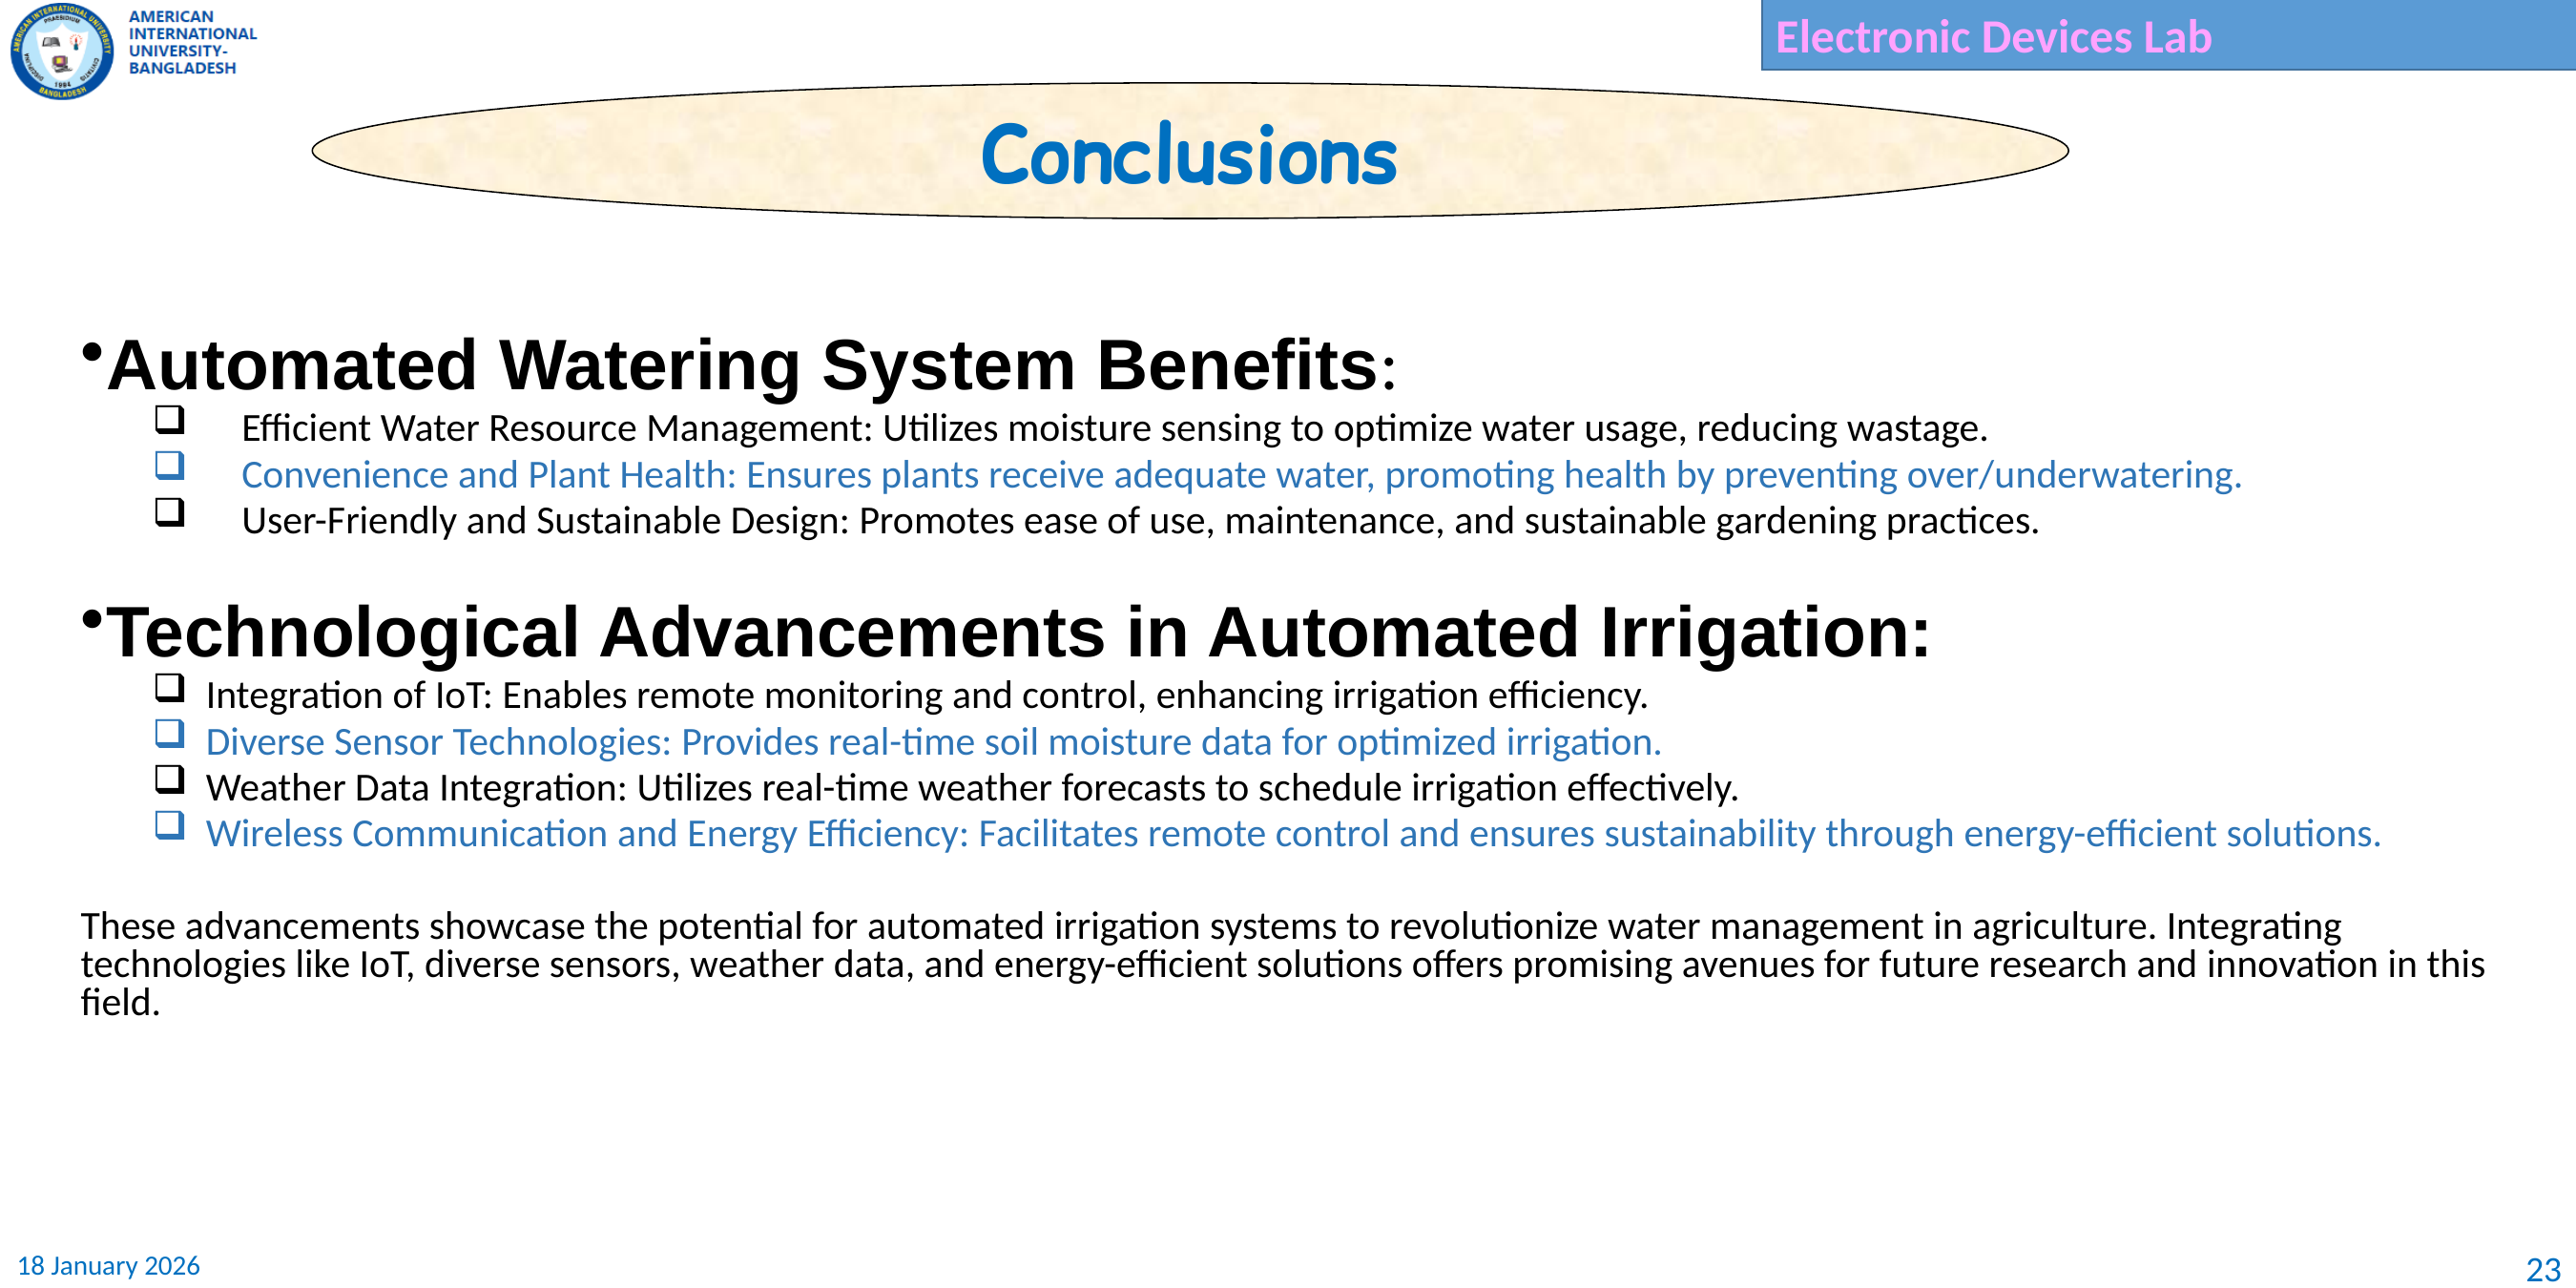

Conclusions
Automated Watering System Benefits:
Efficient Water Resource Management: Utilizes moisture sensing to optimize water usage, reducing wastage.
Convenience and Plant Health: Ensures plants receive adequate water, promoting health by preventing over/underwatering.
User-Friendly and Sustainable Design: Promotes ease of use, maintenance, and sustainable gardening practices.

Technological Advancements in Automated Irrigation:
Integration of IoT: Enables remote monitoring and control, enhancing irrigation efficiency.
Diverse Sensor Technologies: Provides real-time soil moisture data for optimized irrigation.
Weather Data Integration: Utilizes real-time weather forecasts to schedule irrigation effectively.
Wireless Communication and Energy Efficiency: Facilitates remote control and ensures sustainability through energy-efficient solutions.

These advancements showcase the potential for automated irrigation systems to revolutionize water management in agriculture. Integrating technologies like IoT, diverse sensors, weather data, and energy-efficient solutions offers promising avenues for future research and innovation in this field.
23